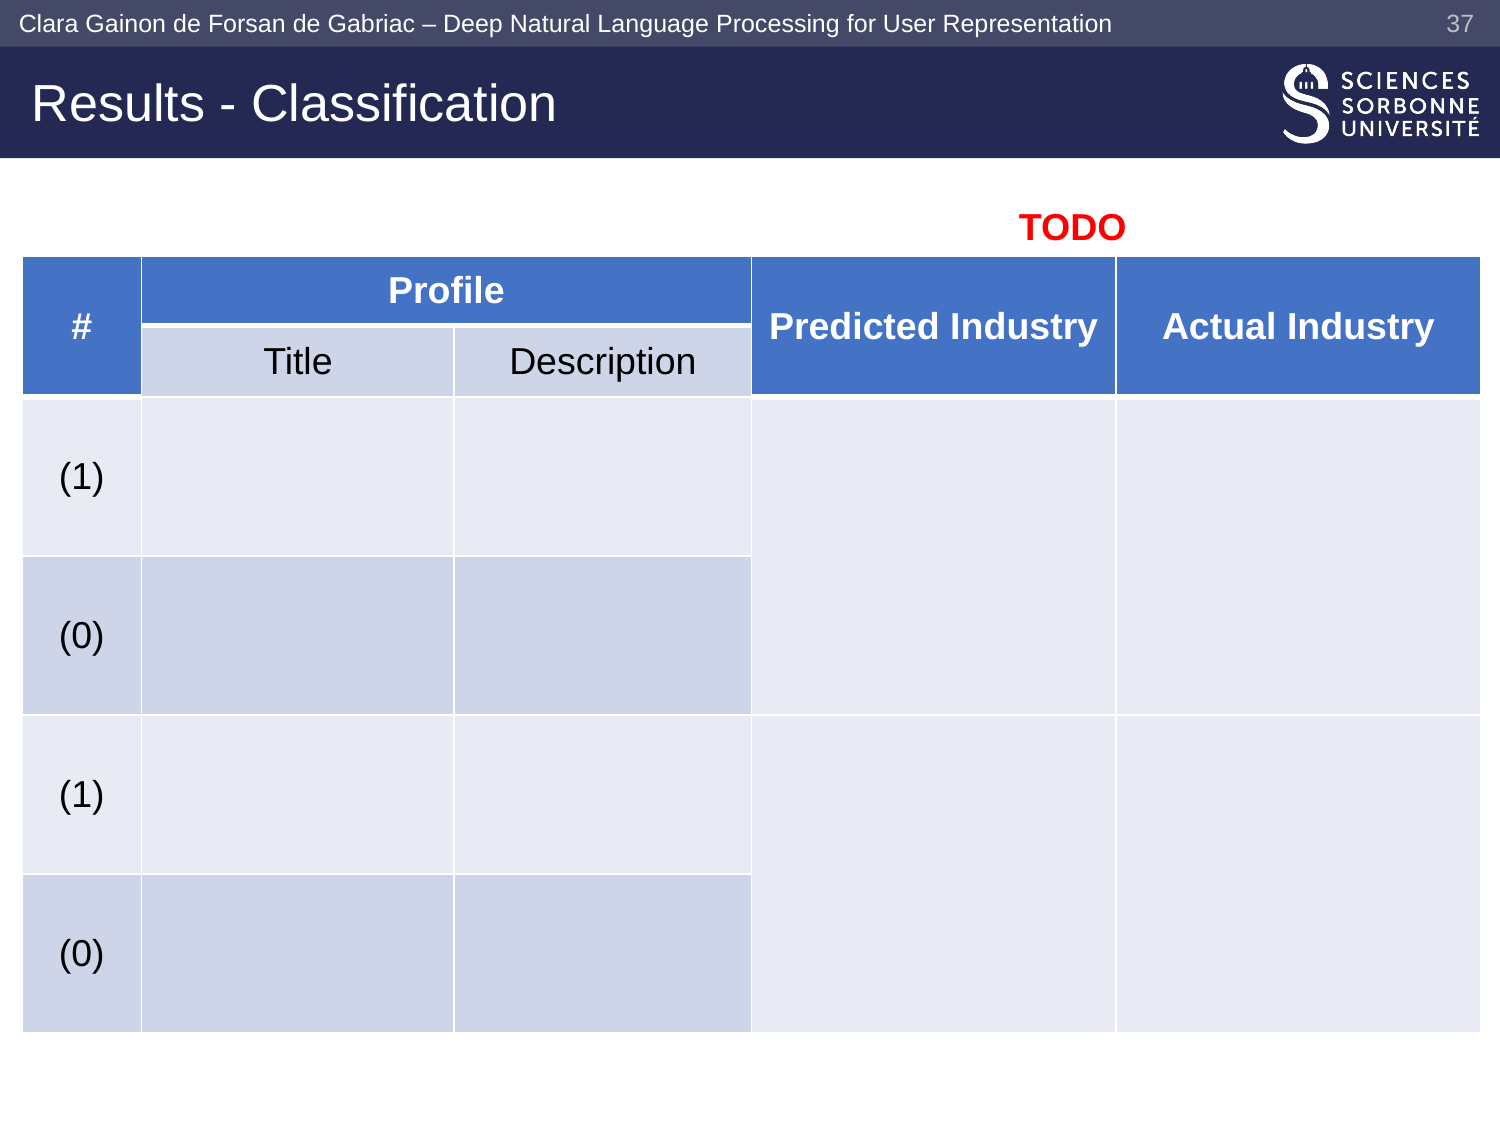

37
# Results - Classification
Examples of misclassified profiles
TODO
| # | Profile |  | Predicted Industry | Actual Industry |
| --- | --- | --- | --- | --- |
|  | Title | Description |  |  |
| (1) |  |  |  |  |
| (0) |  |  |  |  |
| (1) |  |  |  |  |
| (0) |  |  |  |  |